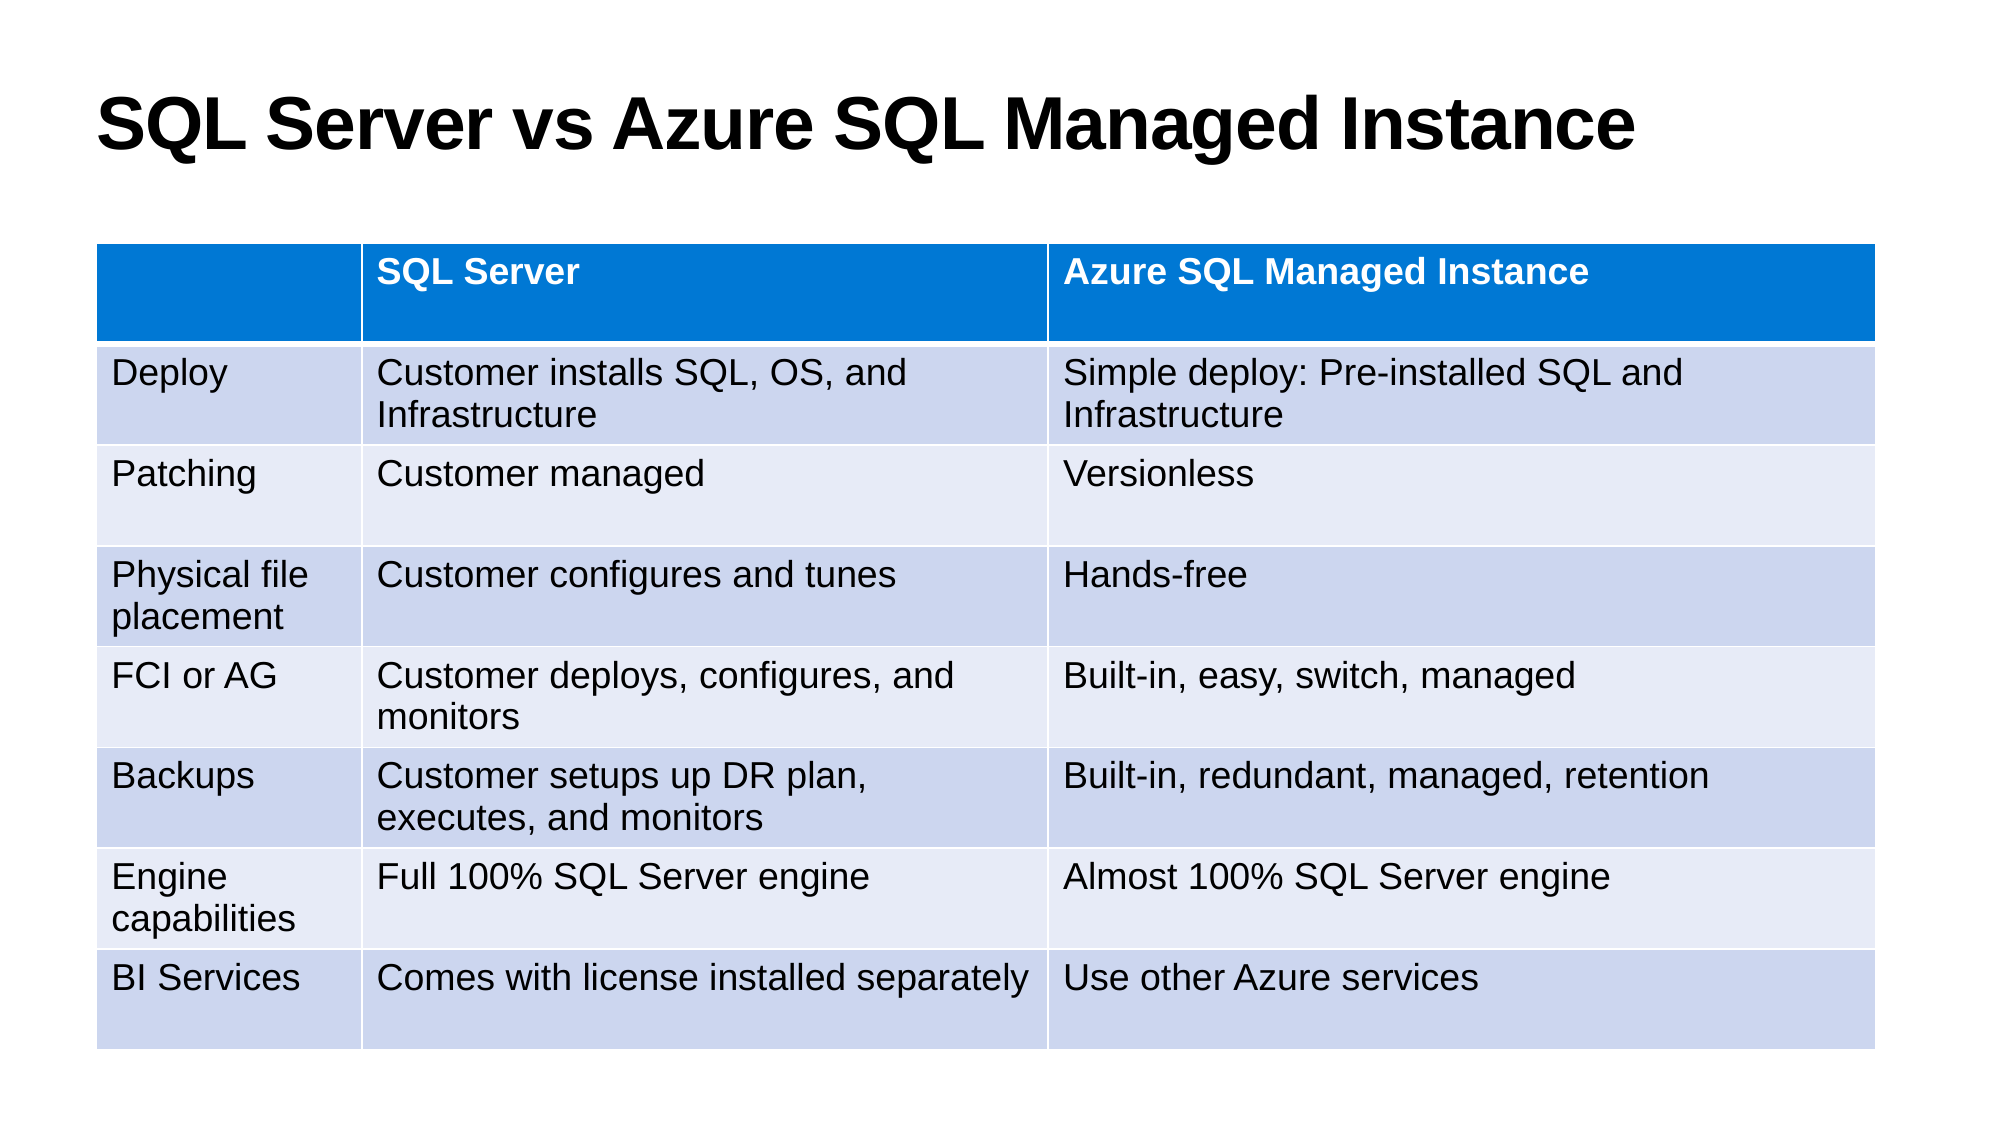

# SQL Server vs Azure SQL Managed Instance
|  | SQL Server | Azure SQL Managed Instance |
| --- | --- | --- |
| Deploy | Customer installs SQL, OS, and Infrastructure | Simple deploy: Pre-installed SQL and Infrastructure |
| Patching | Customer managed | Versionless |
| Physical file placement | Customer configures and tunes | Hands-free |
| FCI or AG | Customer deploys, configures, and monitors | Built-in, easy, switch, managed |
| Backups | Customer setups up DR plan, executes, and monitors | Built-in, redundant, managed, retention |
| Engine capabilities | Full 100% SQL Server engine | Almost 100% SQL Server engine |
| BI Services | Comes with license installed separately | Use other Azure services |